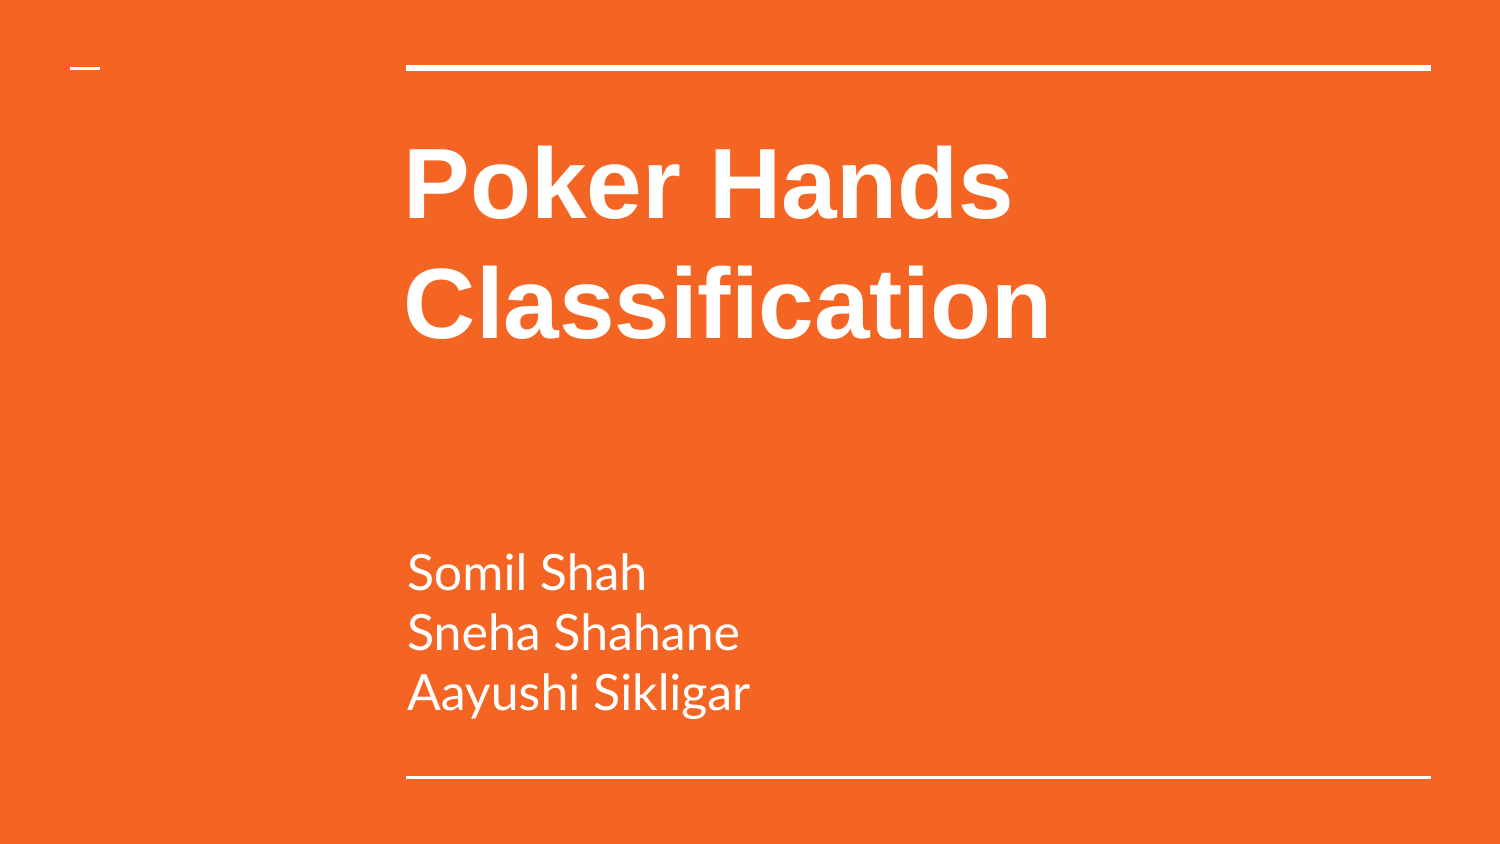

# Poker Hands Classification

Somil Shah
Sneha Shahane
Aayushi Sikligar